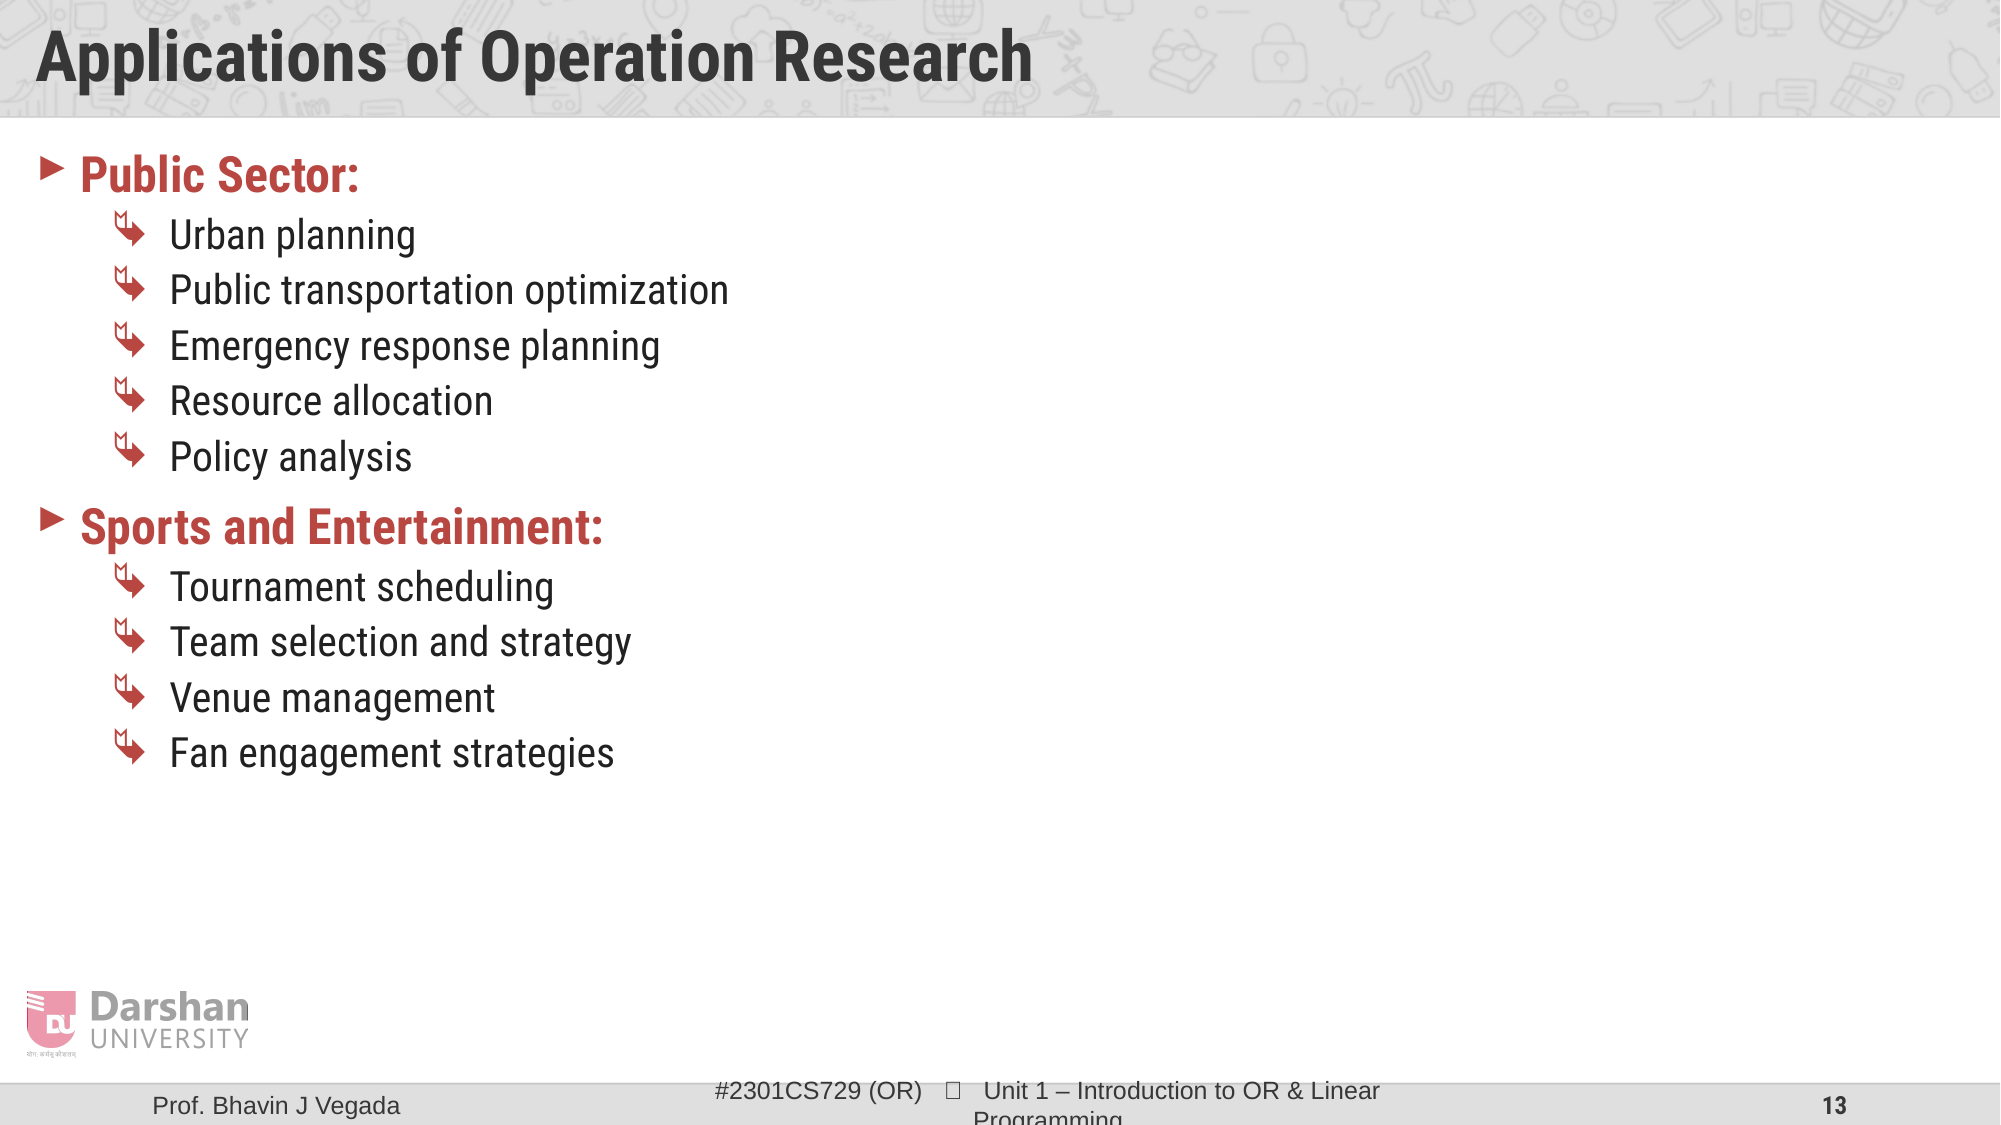

# Applications of Operation Research
Public Sector:
Urban planning
Public transportation optimization
Emergency response planning
Resource allocation
Policy analysis
Sports and Entertainment:
Tournament scheduling
Team selection and strategy
Venue management
Fan engagement strategies